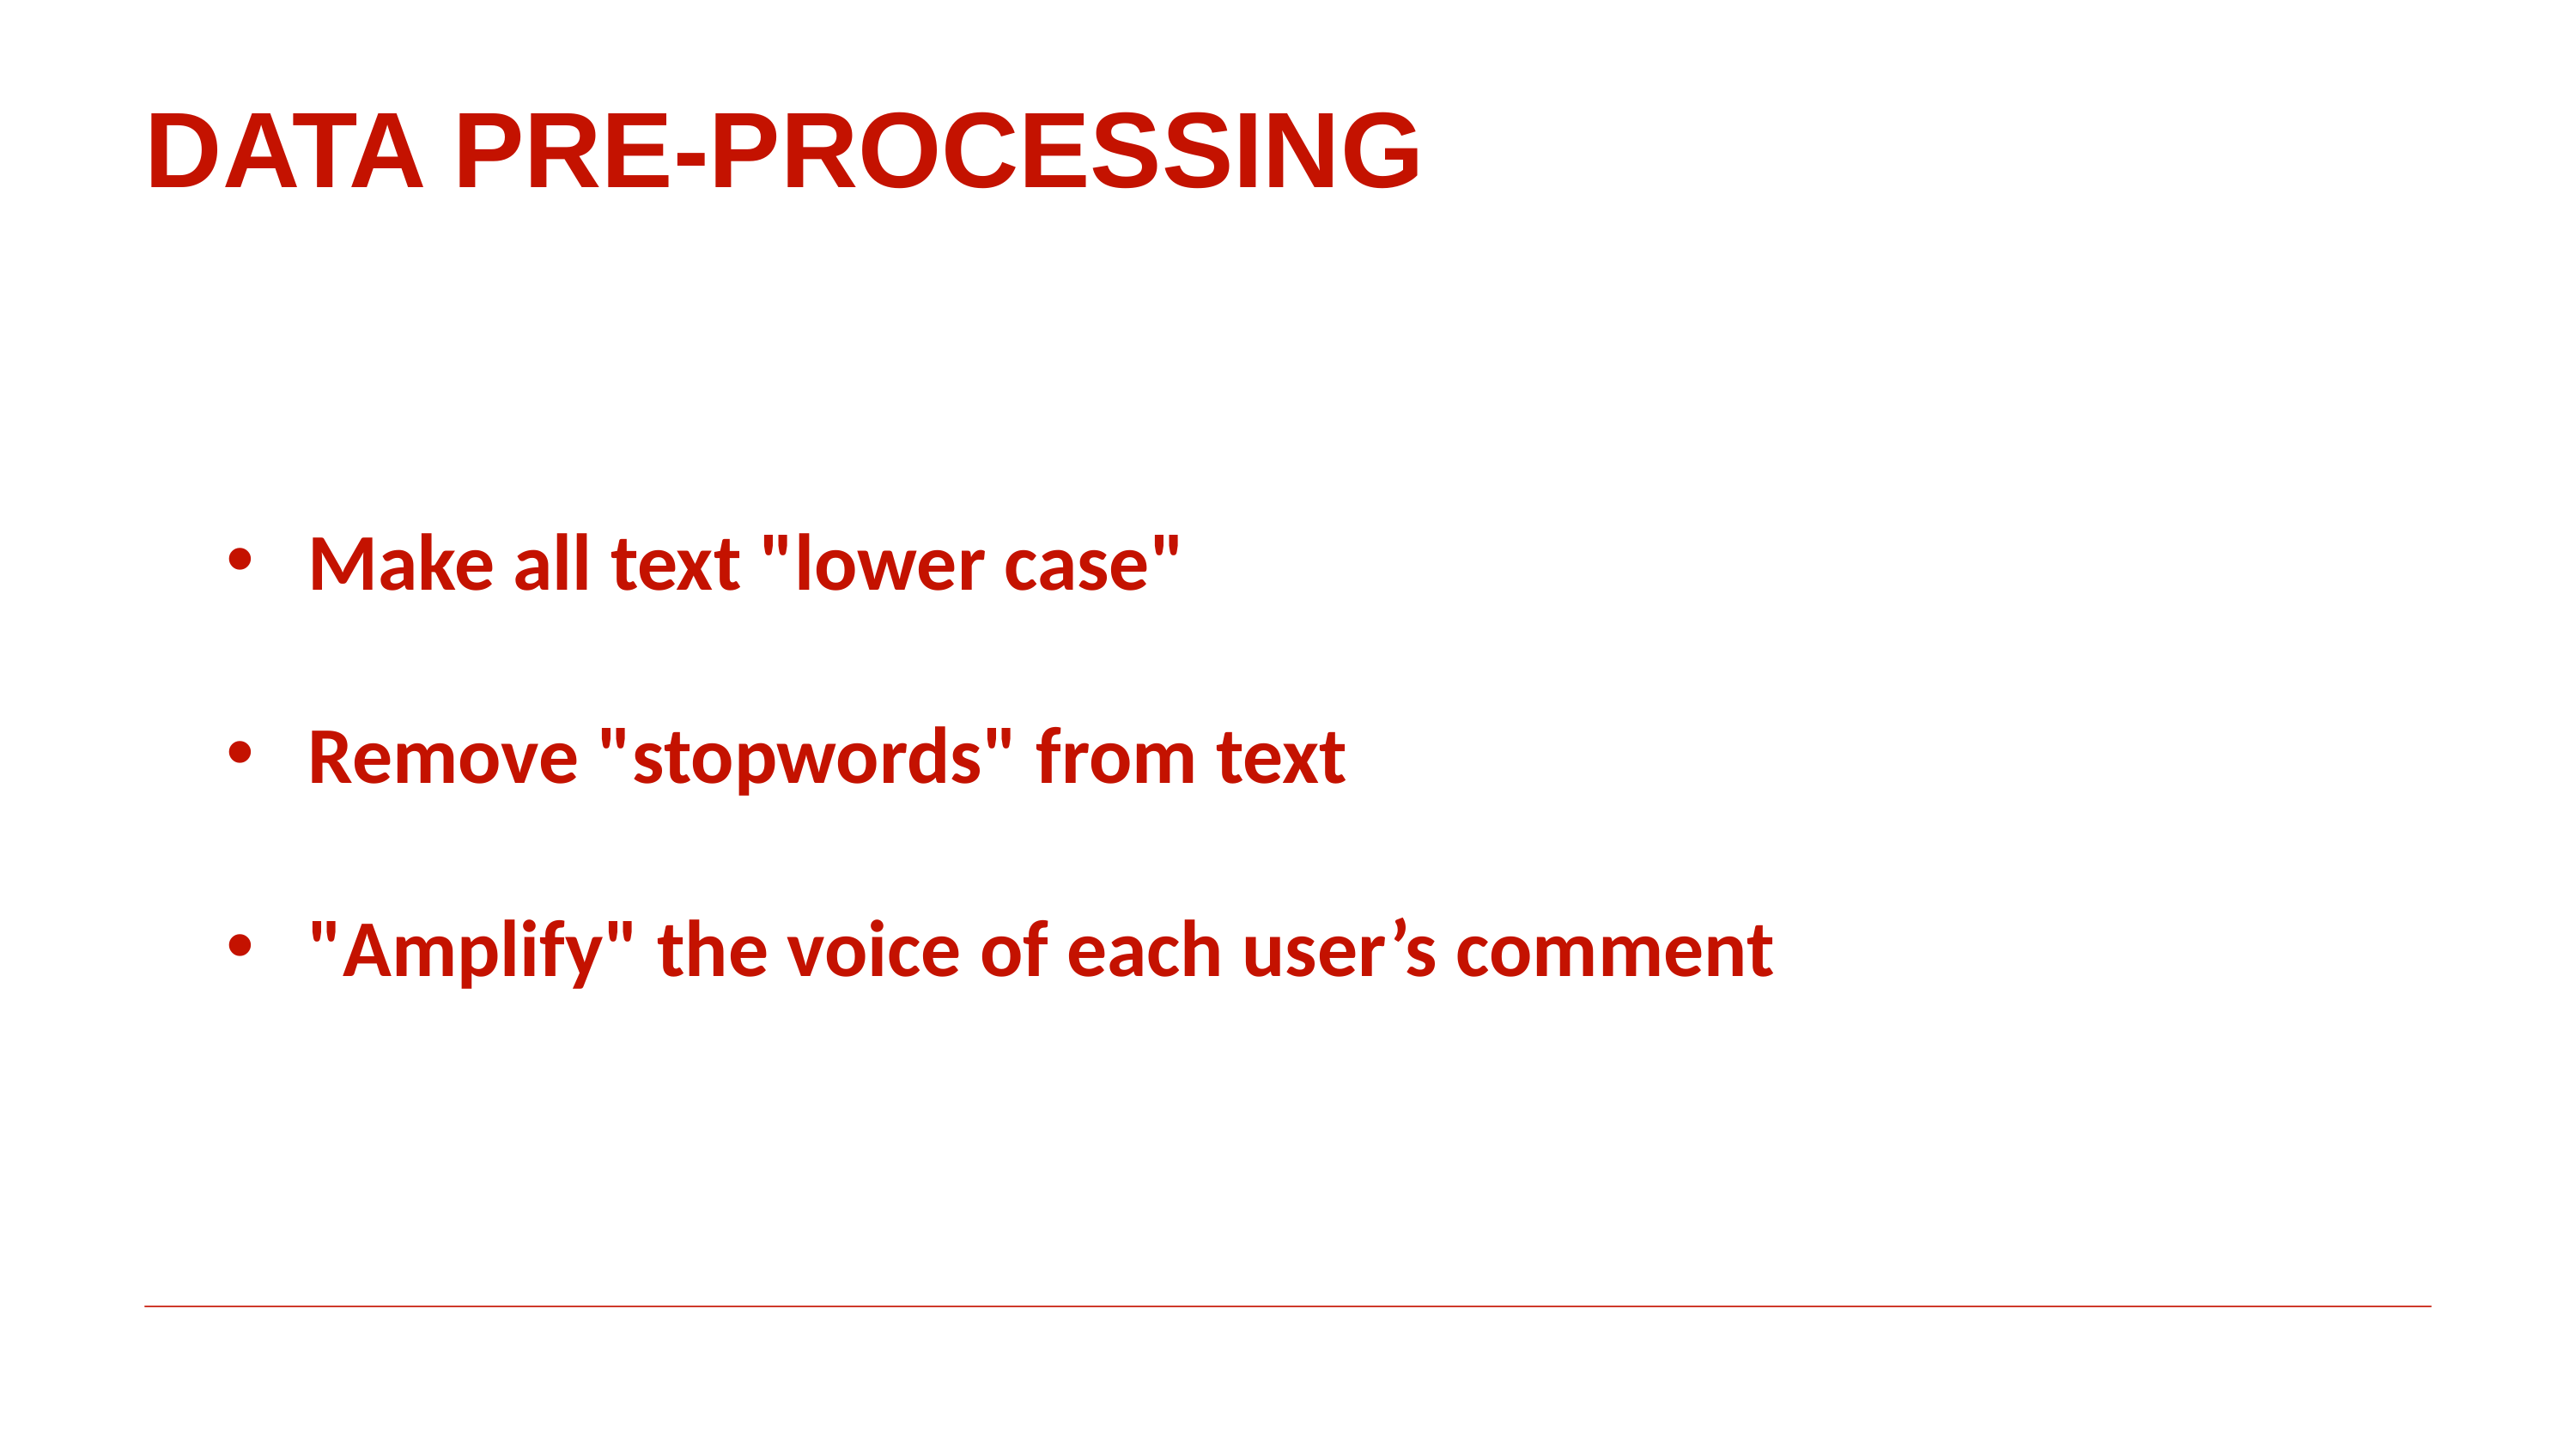

DATA PRE-PROCESSING
Make all text "lower case"
Remove "stopwords" from text
"Amplify" the voice of each user’s comment